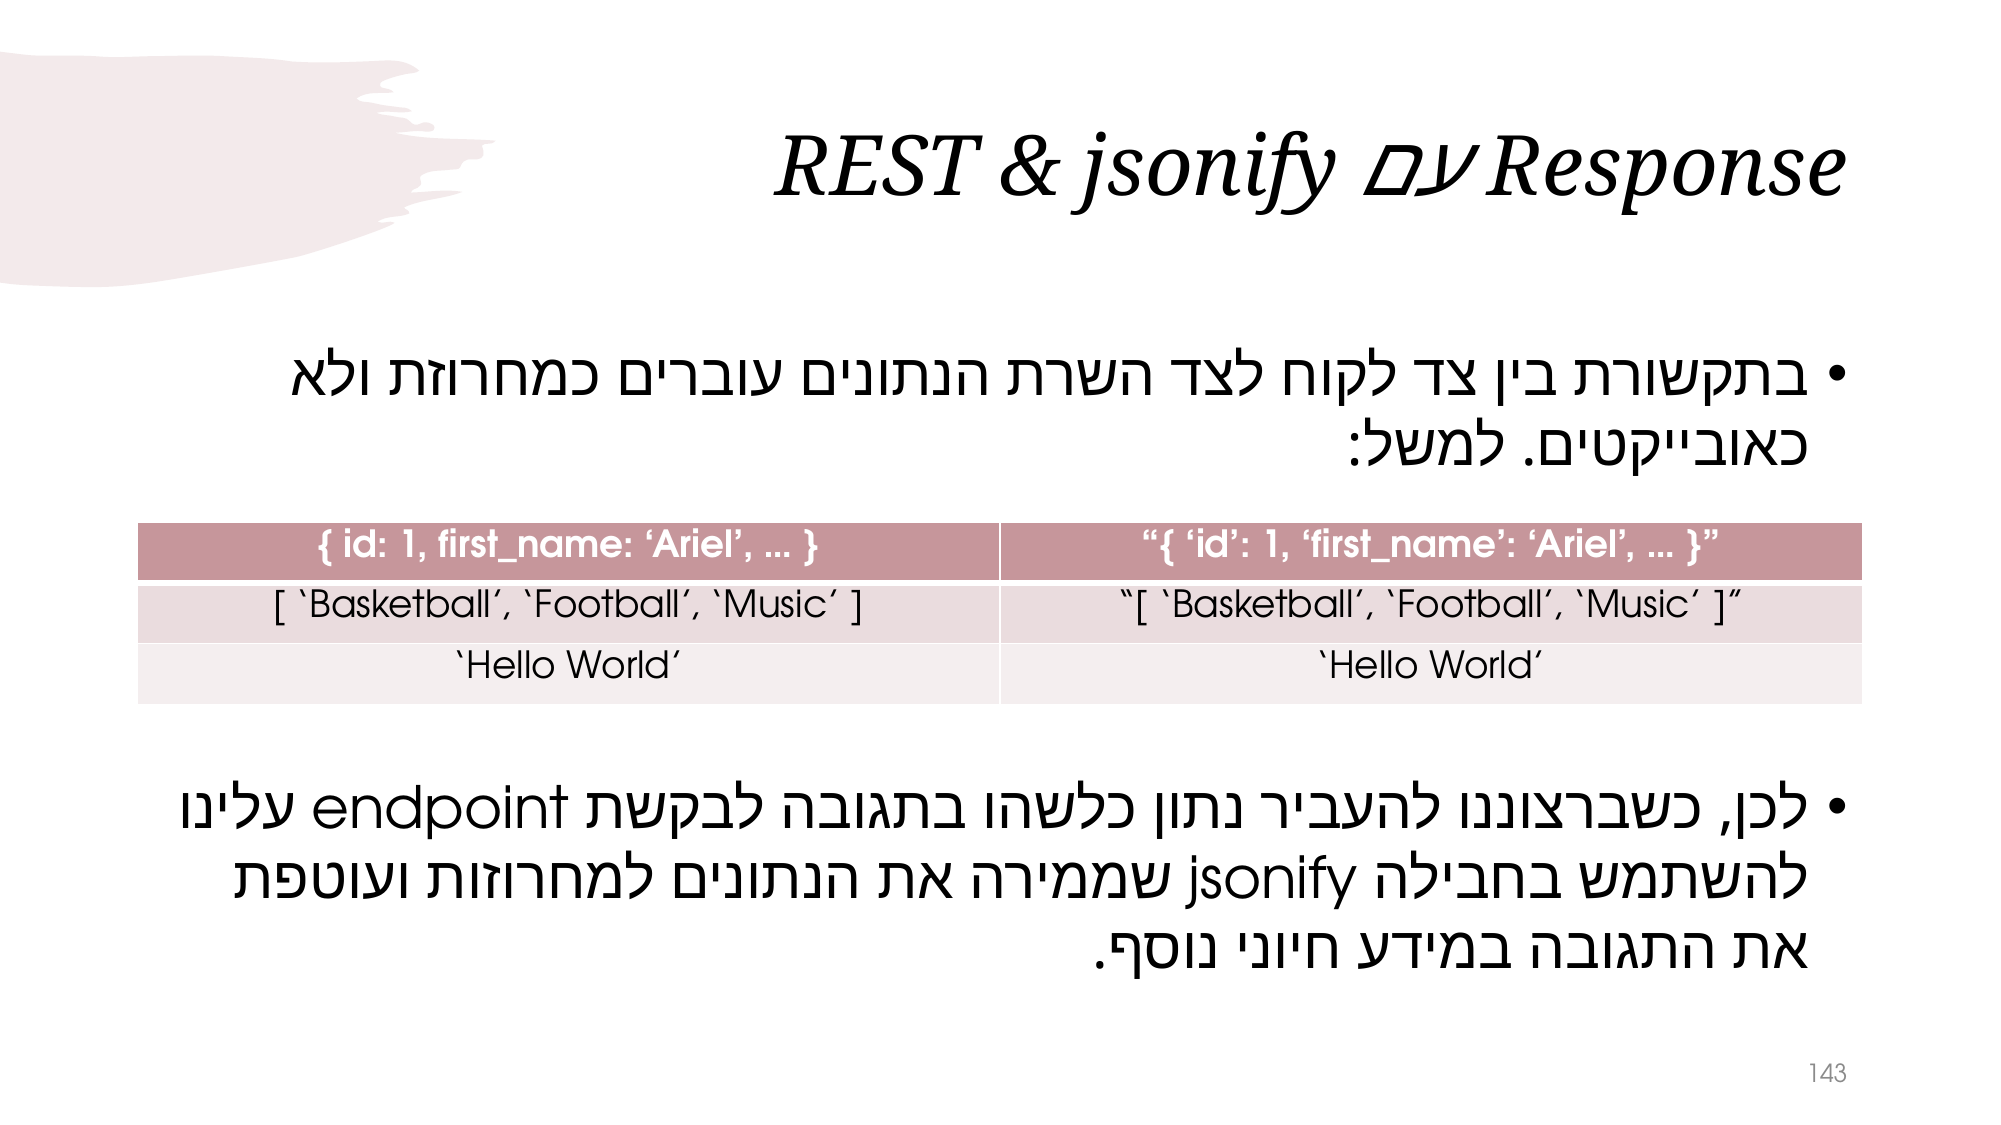

# Response עם REST & jsonify
בתקשורת בין צד לקוח לצד השרת הנתונים עוברים כמחרוזת ולא כאובייקטים. למשל:

לכן, כשברצוננו להעביר נתון כלשהו בתגובה לבקשת endpoint עלינו להשתמש בחבילה jsonify שממירה את הנתונים למחרוזות ועוטפת את התגובה במידע חיוני נוסף.

| { id: 1, first\_name: ‘Ariel’, … } | “{ ‘id’: 1, ‘first\_name’: ‘Ariel’, … }” |
| --- | --- |
| [ ‘Basketball’, ‘Football’, ‘Music’ ] | “[ ‘Basketball’, ‘Football’, ‘Music’ ]” |
| ‘Hello World’ | ‘Hello World’ |
143